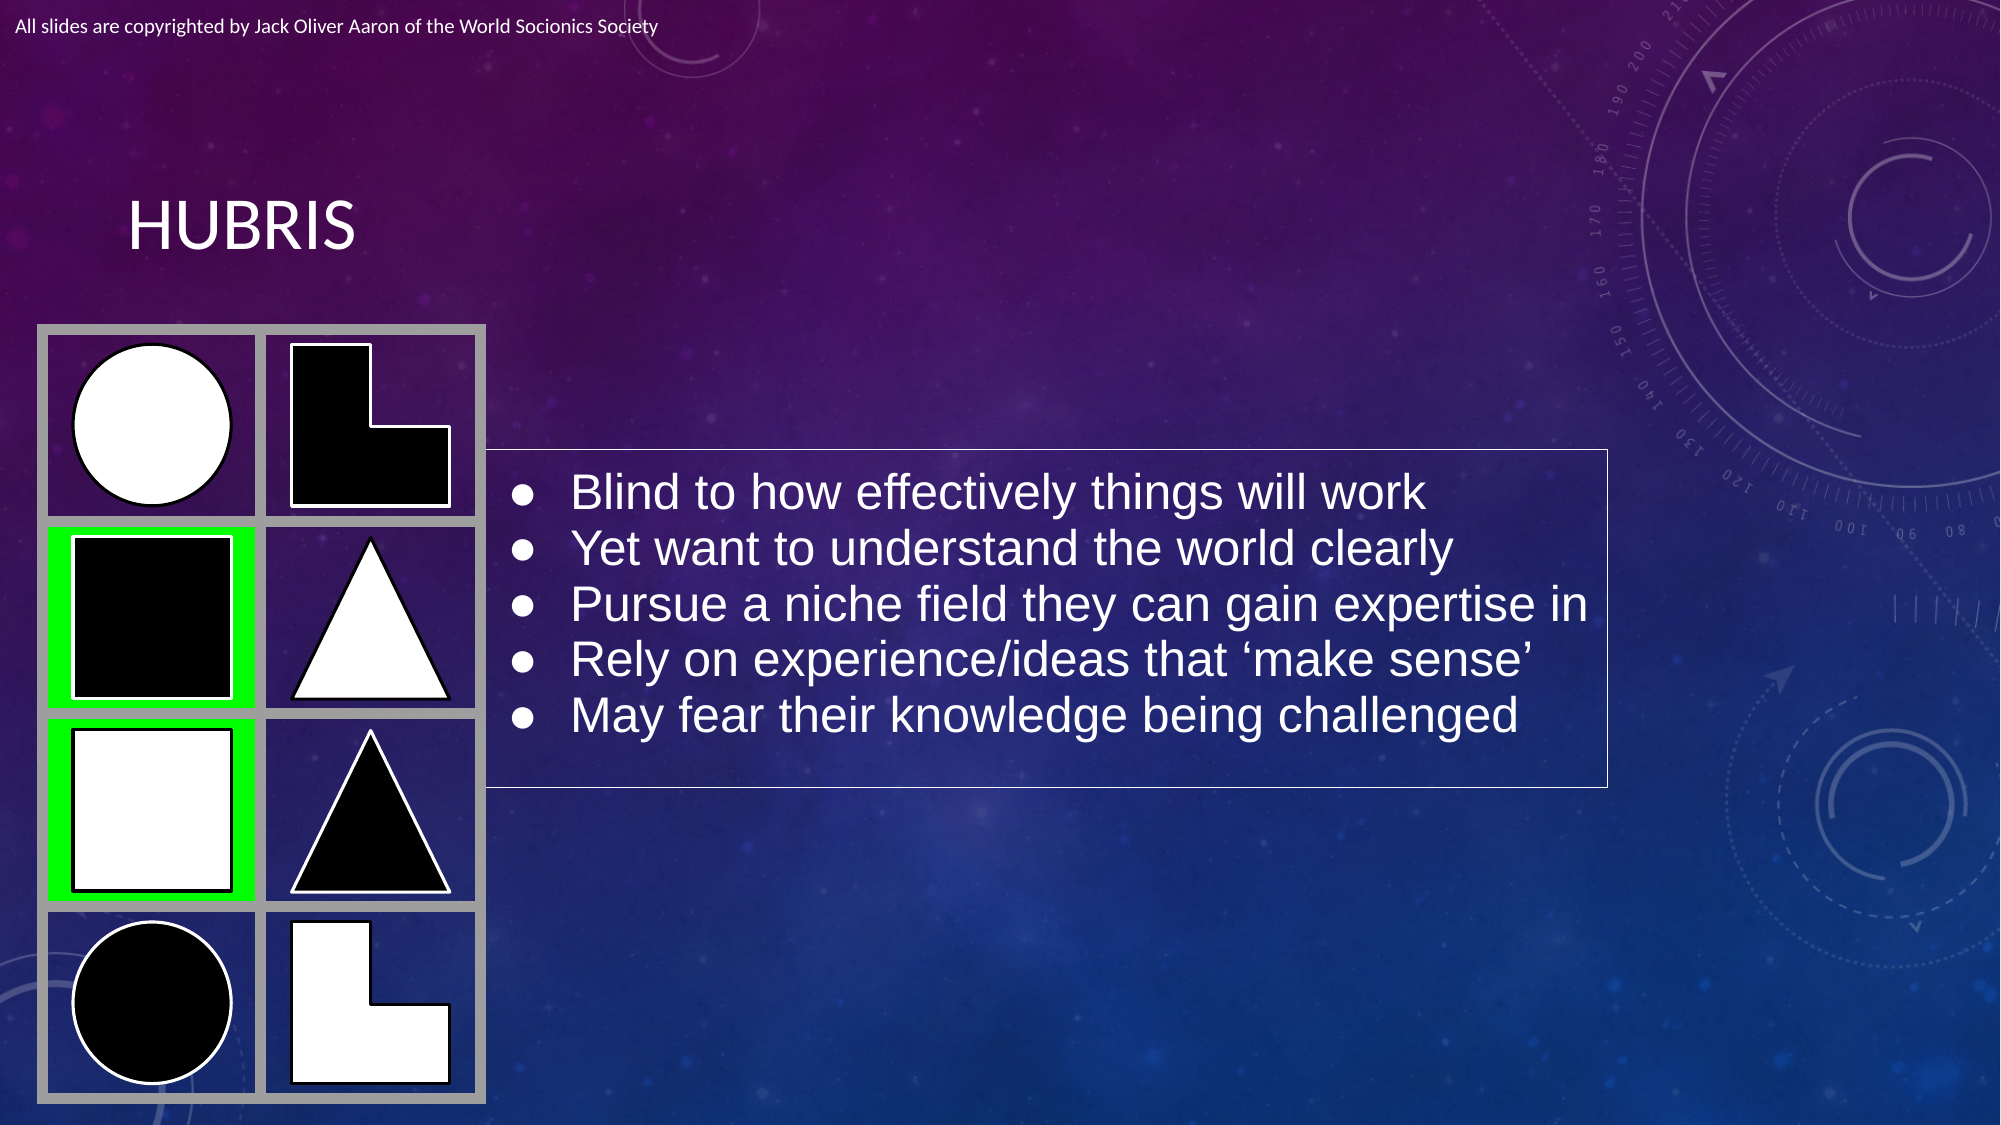

All slides are copyrighted by Jack Oliver Aaron of the World Socionics Society
# HUBRIS
|  |  |
| --- | --- |
|  |  |
|  |  |
|  |  |

| Blind to how effectively things will work Yet want to understand the world clearly Pursue a niche field they can gain expertise in Rely on experience/ideas that ‘make sense’ May fear their knowledge being challenged |
| --- |